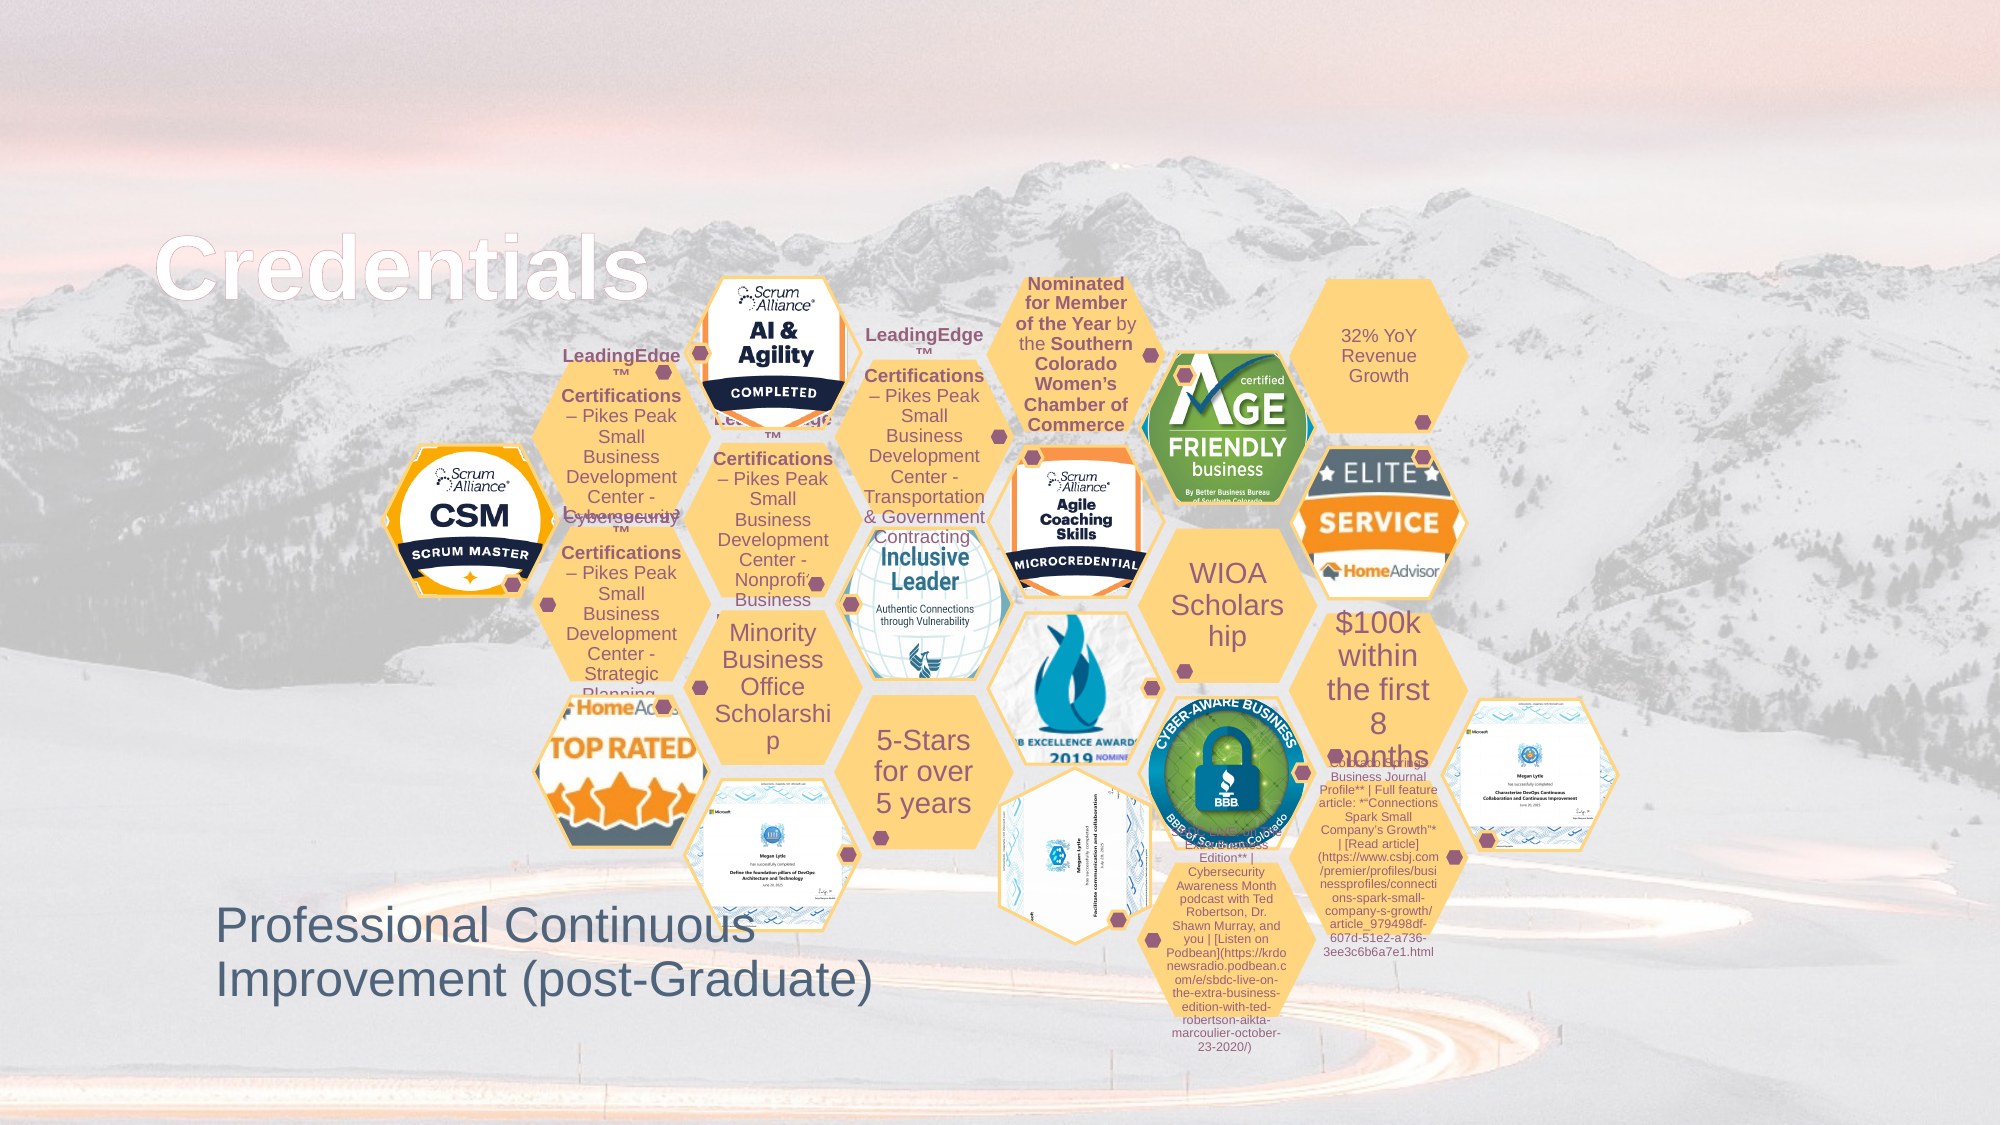

# Credentials
LeadingEdge™ Certifications– Pikes Peak Small Business Development Center - Strategic Planning
LeadingEdge™ Certifications– Pikes Peak Small Business Development Center - Nonprofit Business Management
LeadingEdge™ Certifications– Pikes Peak Small Business Development Center - Cybersecurity
LeadingEdge™ Certifications– Pikes Peak Small Business Development Center - Transportation & Government Contracting
Nominated for Member of the Year by the Southern Colorado Women’s Chamber of Commerce
WIOA Scholarship
Minority Business Office Scholarship
$100k within the first 8 months
32% YoY Revenue Growth
5-Stars for over 5 years
SBDC LIVE! on The Extra Business Edition** | Cybersecurity Awareness Month podcast with Ted Robertson, Dr. Shawn Murray, and you | [Listen on Podbean](https://krdonewsradio.podbean.com/e/sbdc-live-on-the-extra-business-edition-with-ted-robertson-aikta-marcoulier-october-23-2020/)
Colorado Springs Business Journal Profile** | Full feature article: *“Connections Spark Small Company’s Growth”* | [Read article](https://www.csbj.com/premier/profiles/businessprofiles/connections-spark-small-company-s-growth/article_979498df-607d-51e2-a736-3ee3c6b6a7e1.html
Professional Continuous Improvement (post-Graduate)